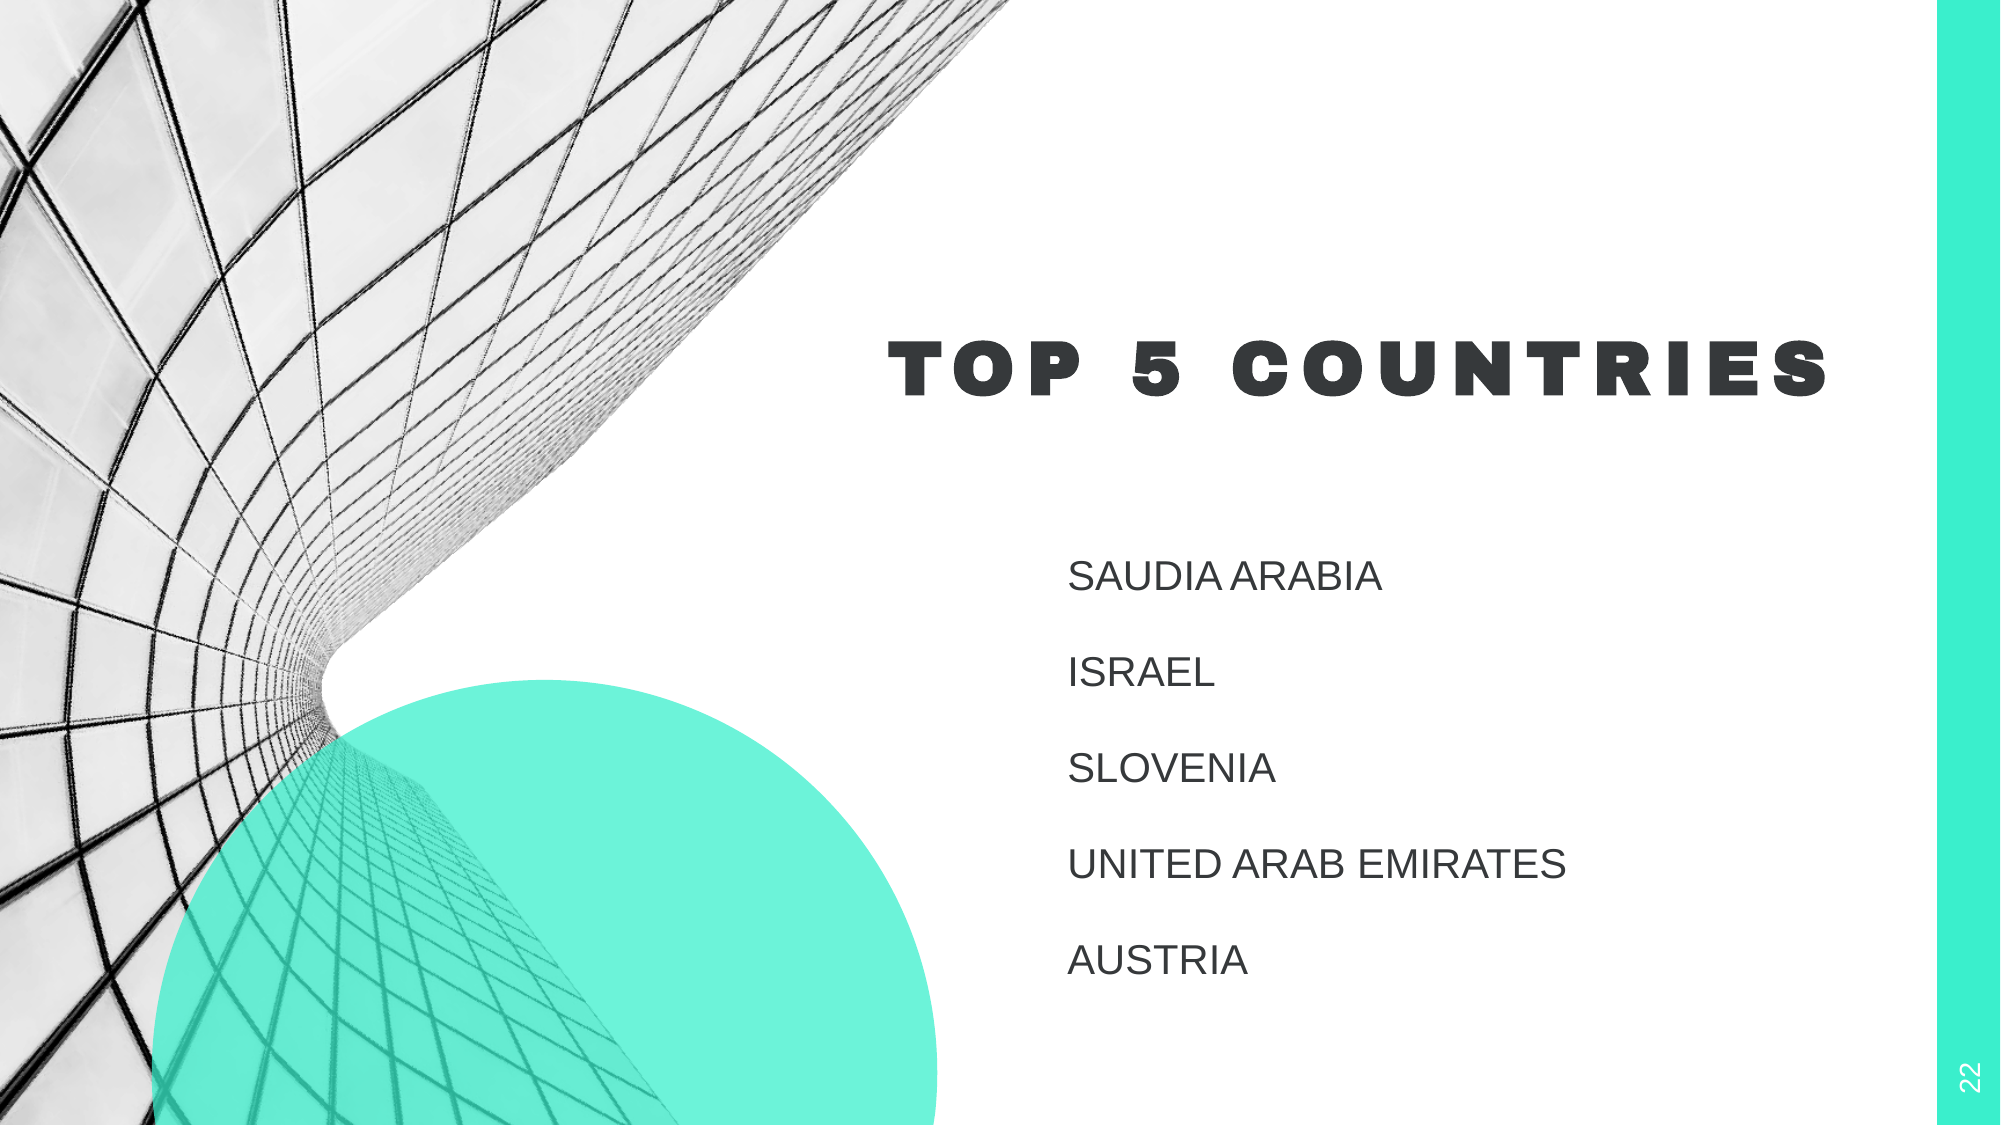

# Top 5 Countries
Saudia Arabia
Israel
Slovenia
United Arab emirates
Austria
22